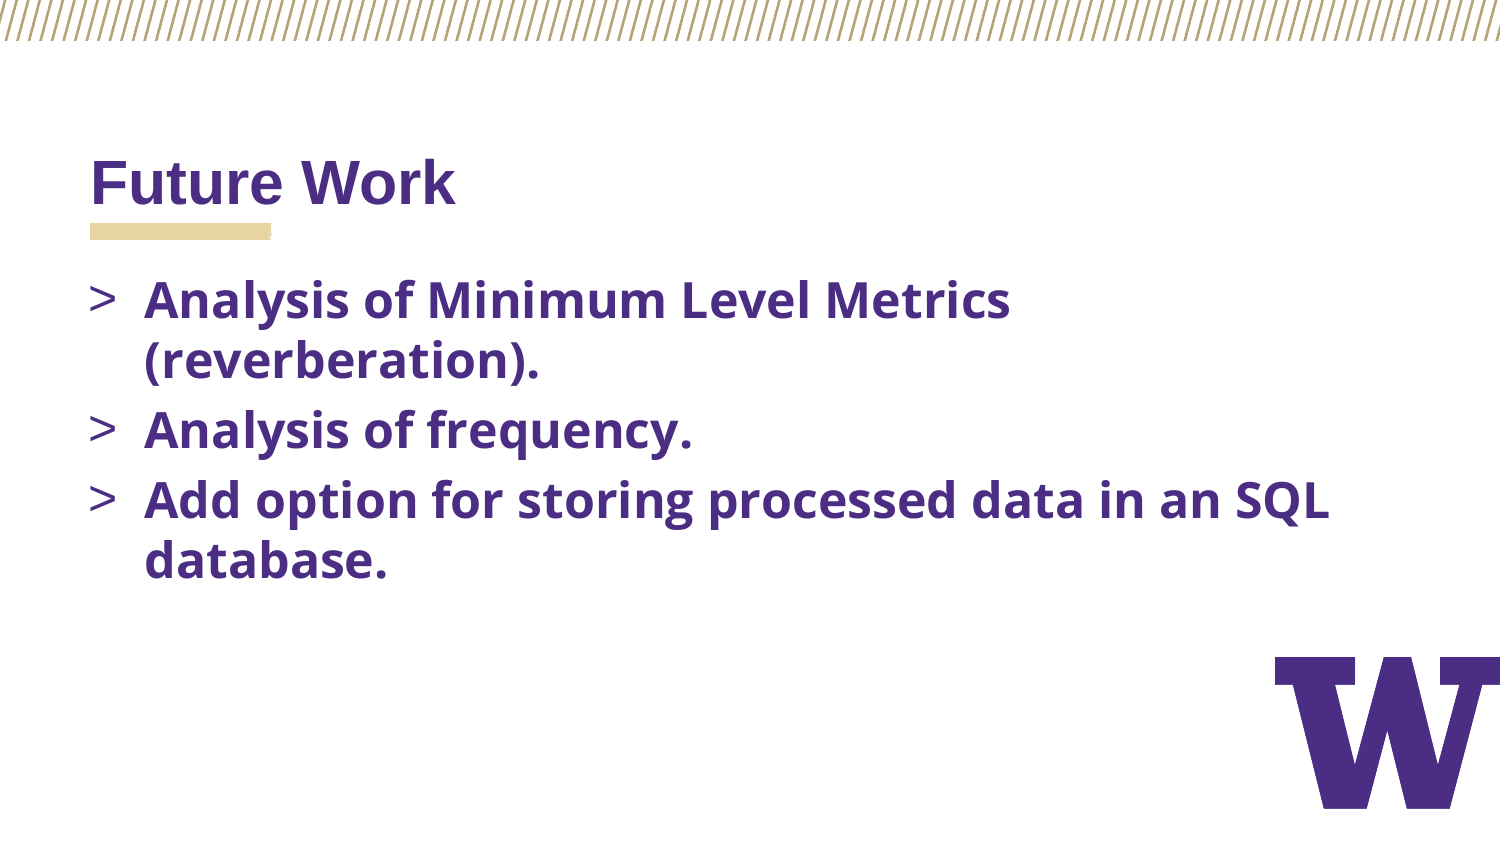

# Future Work
Analysis of Minimum Level Metrics (reverberation).
Analysis of frequency.
Add option for storing processed data in an SQL database.